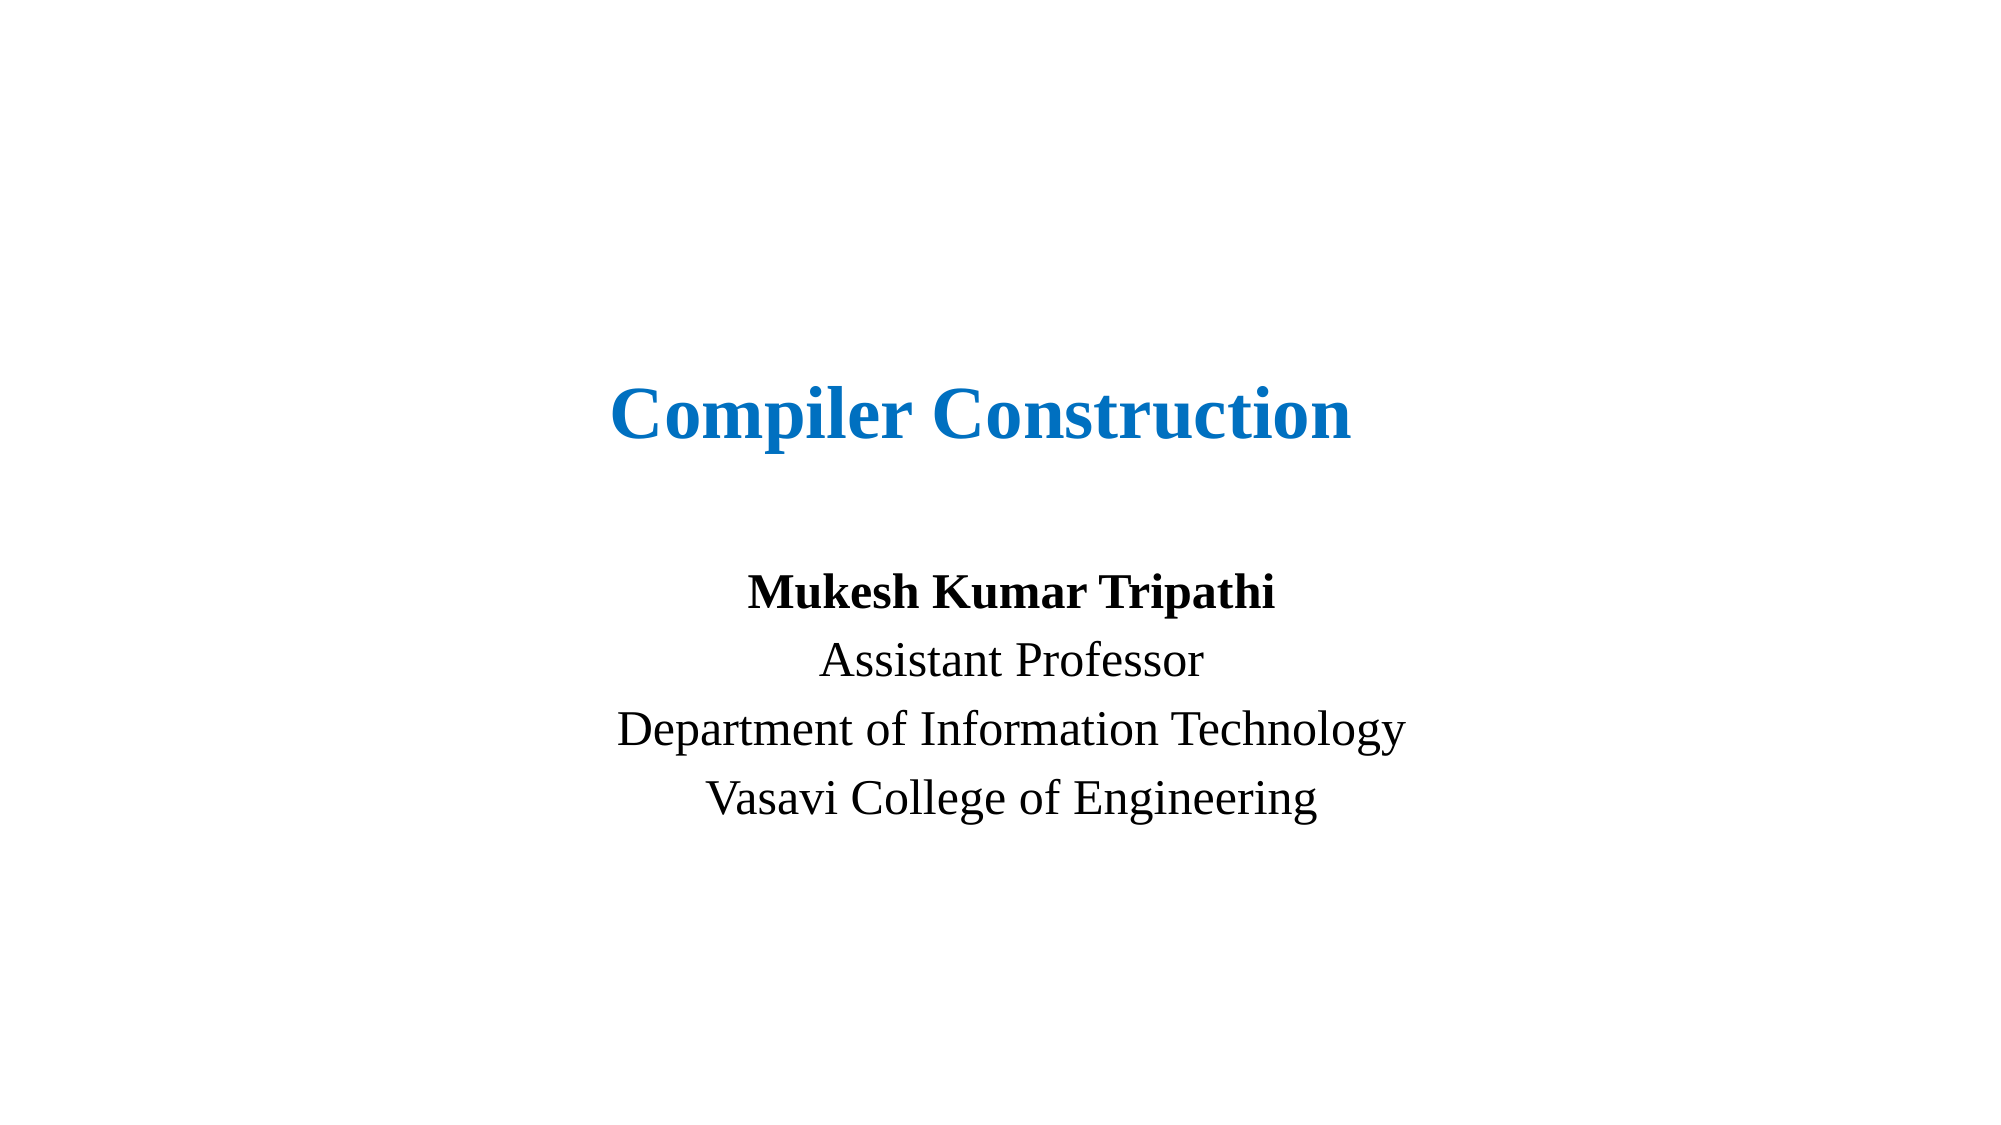

# Compiler Construction
Mukesh Kumar Tripathi
Assistant Professor
Department of Information Technology
Vasavi College of Engineering